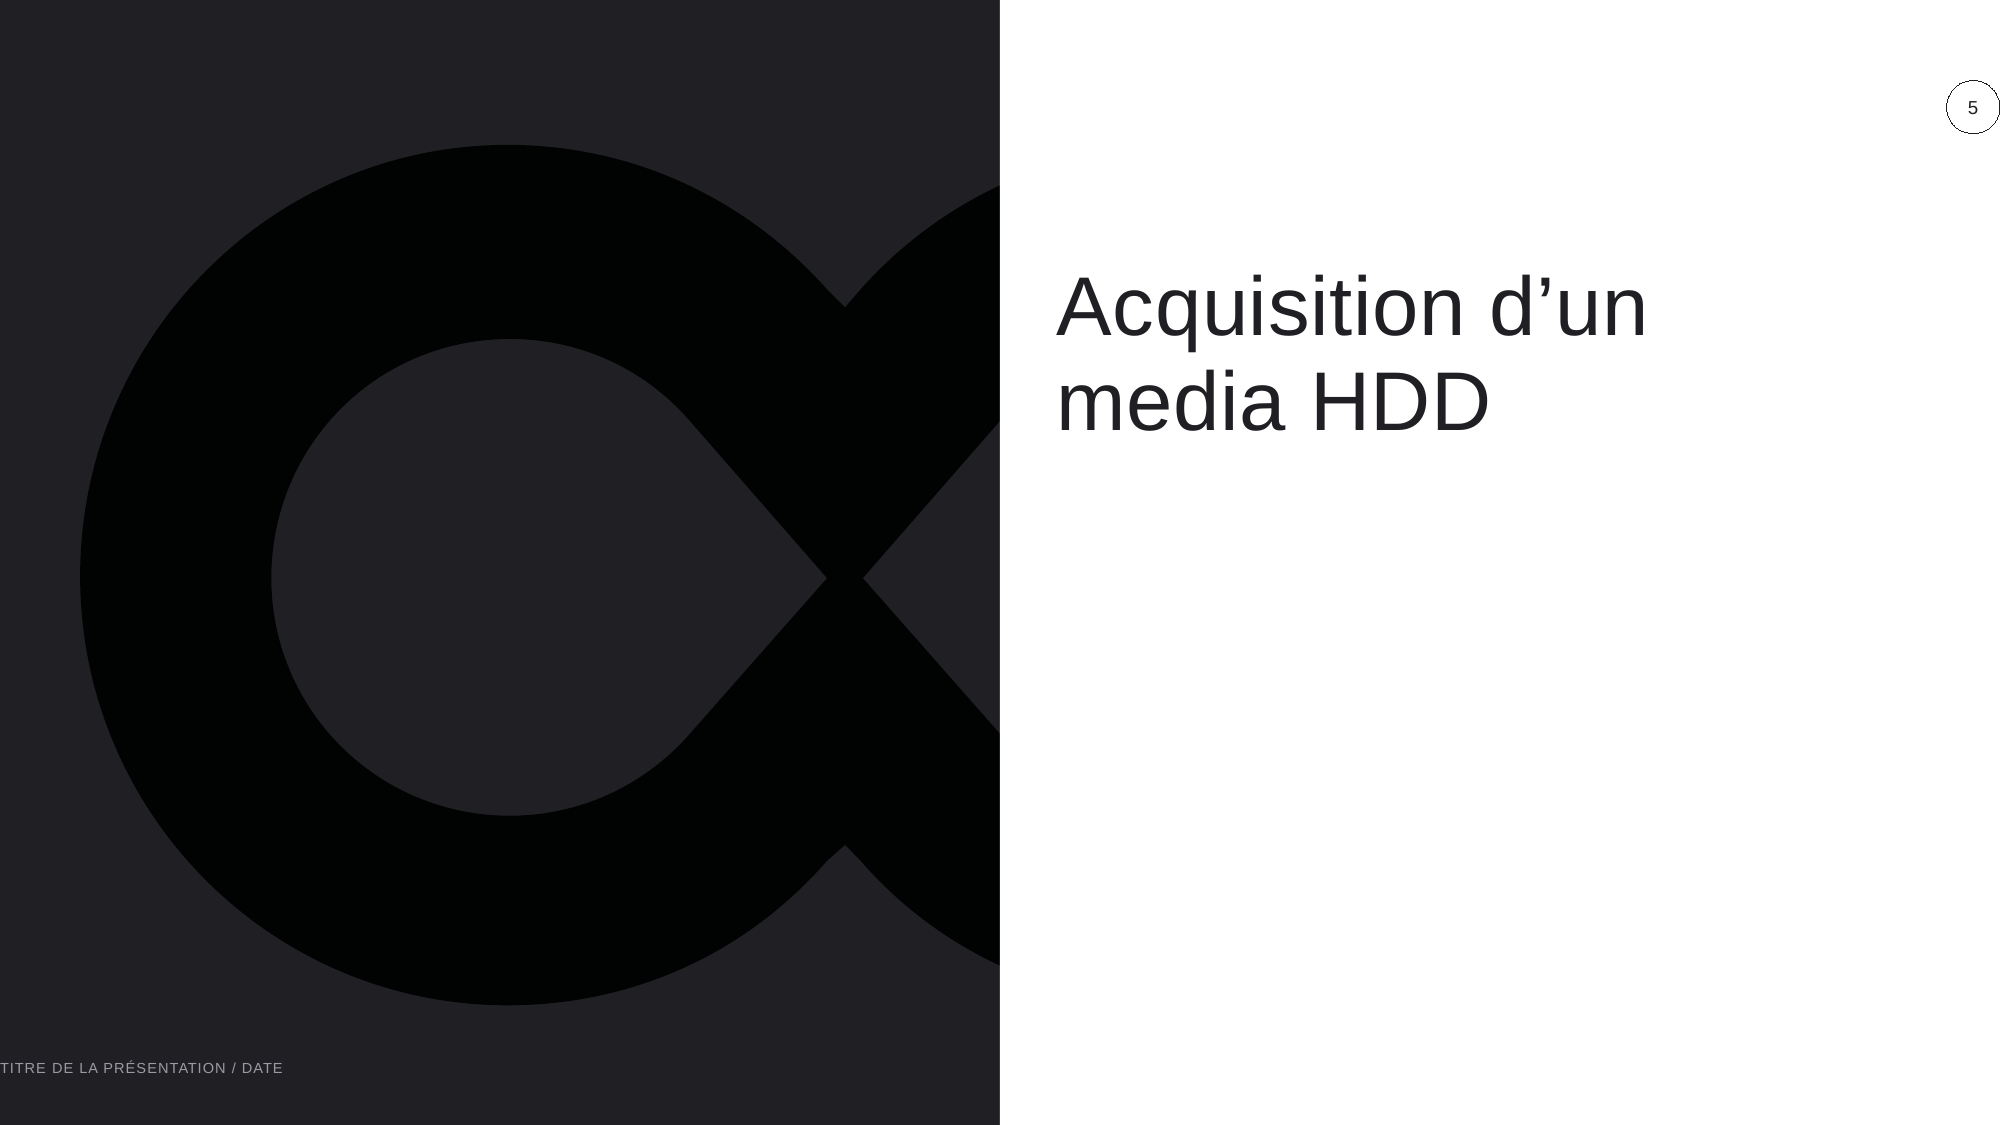

5
Titre de la section // Diffusion restreinte
Acquisition d’un media HDD
Titre de la présentation / Date